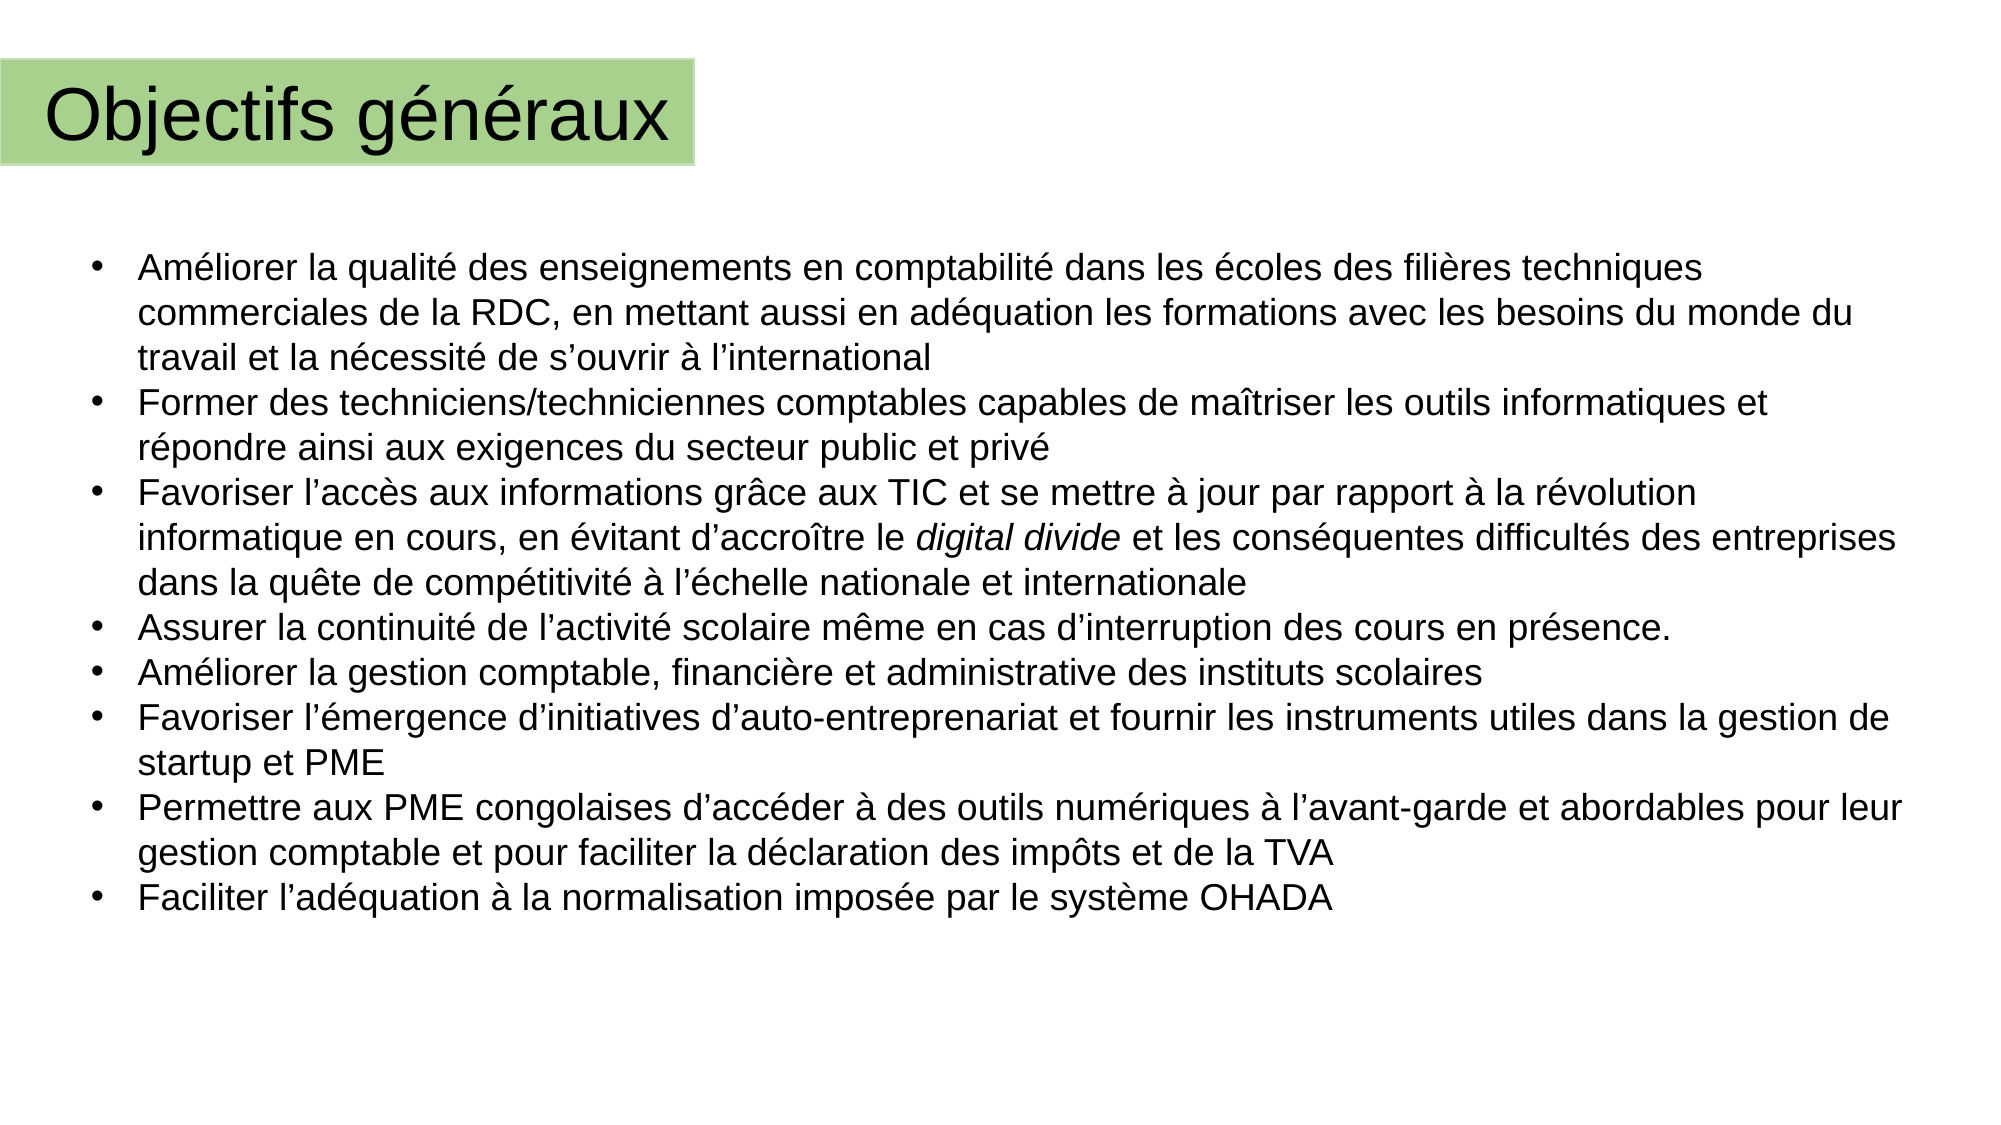

Objectifs généraux
Améliorer la qualité des enseignements en comptabilité dans les écoles des filières techniques commerciales de la RDC, en mettant aussi en adéquation les formations avec les besoins du monde du travail et la nécessité de s’ouvrir à l’international
Former des techniciens/techniciennes comptables capables de maîtriser les outils informatiques et répondre ainsi aux exigences du secteur public et privé
Favoriser l’accès aux informations grâce aux TIC et se mettre à jour par rapport à la révolution informatique en cours, en évitant d’accroître le digital divide et les conséquentes difficultés des entreprises dans la quête de compétitivité à l’échelle nationale et internationale
Assurer la continuité de l’activité scolaire même en cas d’interruption des cours en présence.
Améliorer la gestion comptable, financière et administrative des instituts scolaires
Favoriser l’émergence d’initiatives d’auto-entreprenariat et fournir les instruments utiles dans la gestion de startup et PME
Permettre aux PME congolaises d’accéder à des outils numériques à l’avant-garde et abordables pour leur gestion comptable et pour faciliter la déclaration des impôts et de la TVA
Faciliter l’adéquation à la normalisation imposée par le système OHADA